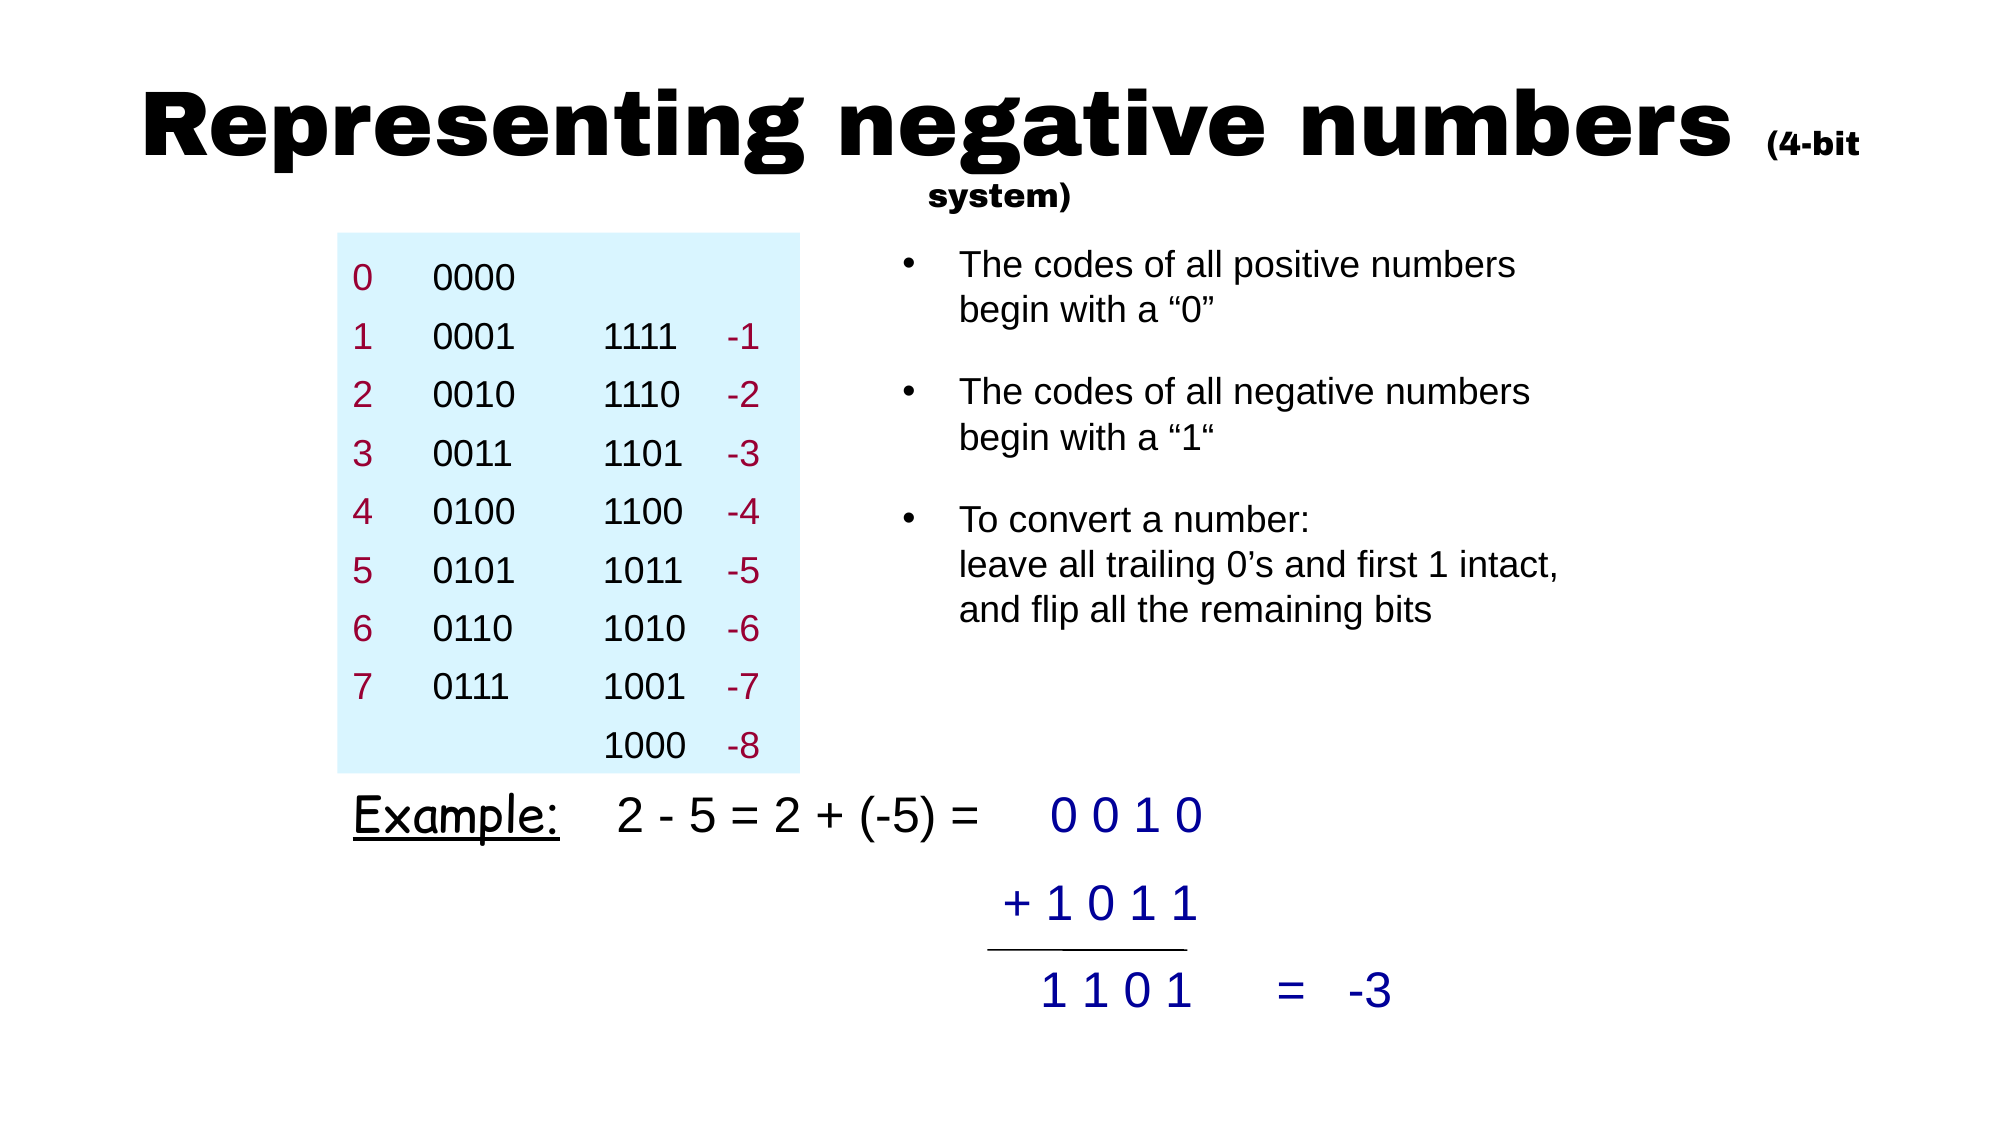

# Representing negative numbers (4-bit system)
0	0000
1	0001	      1111	  -1
2	0010	      1110	  -2
3	0011	      1101	  -3
4	0100	      1100	  -4
5	0101	      1011	  -5
6	0110	      1010	  -6
7	0111	      1001	  -7
		      1000	  -8
The codes of all positive numbers
begin with a “0”
The codes of all negative numbers
begin with a “1“
To convert a number:
leave all trailing 0’s and first 1 intact,
and flip all the remaining bits

Example:    2 - 5 = 2 + (-5) =     0 0 1 0

+ 1 0 1 1

1 1 0 1      =   -3